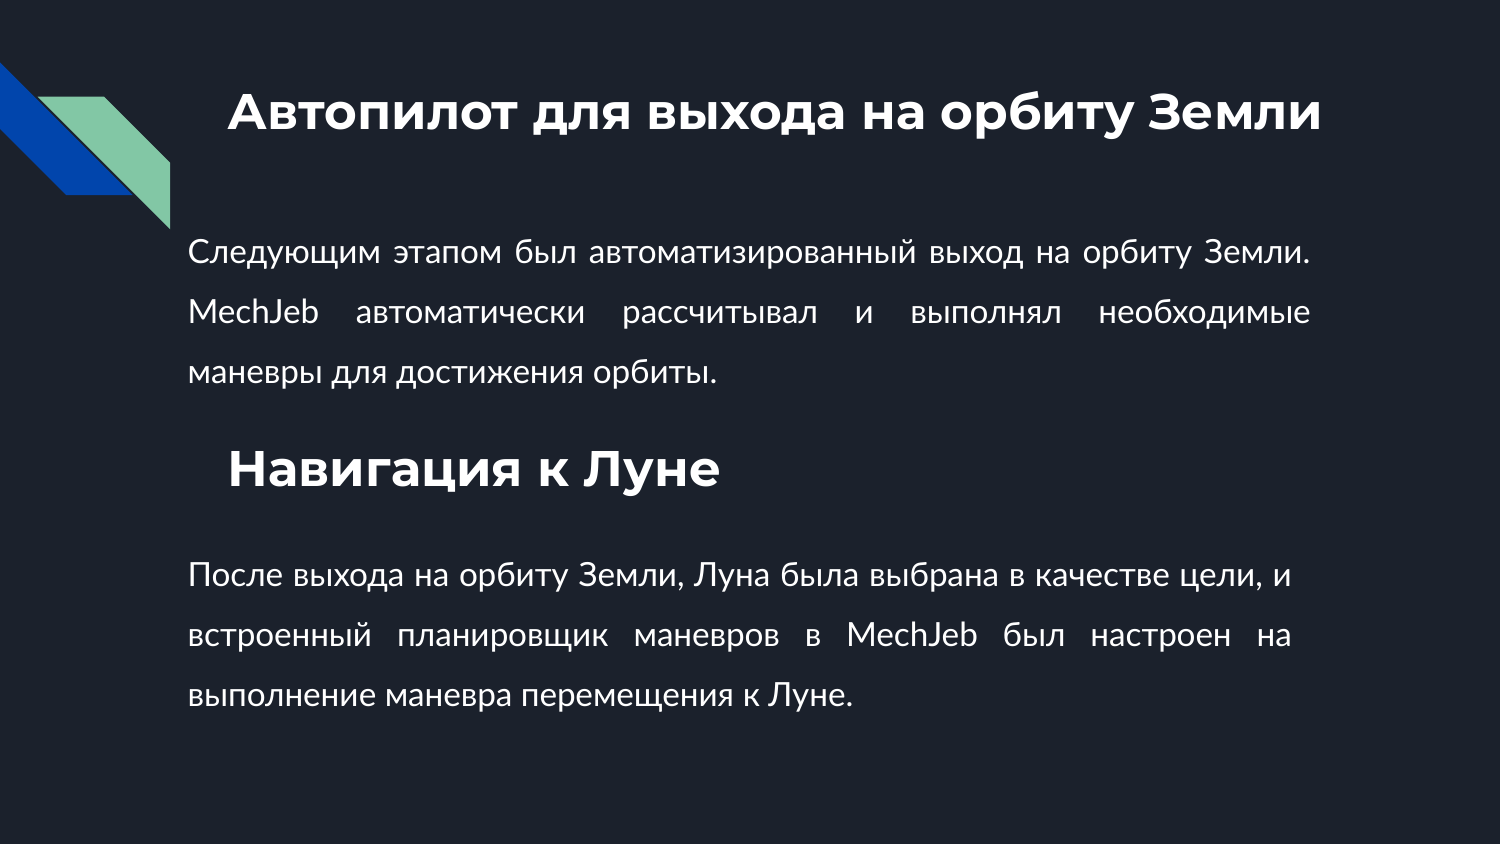

# Автопилот для выхода на орбиту Земли
Следующим этапом был автоматизированный выход на орбиту Земли. MechJeb автоматически рассчитывал и выполнял необходимые маневры для достижения орбиты.
Навигация к Луне
После выхода на орбиту Земли, Луна была выбрана в качестве цели, и встроенный планировщик маневров в MechJeb был настроен на выполнение маневра перемещения к Луне.